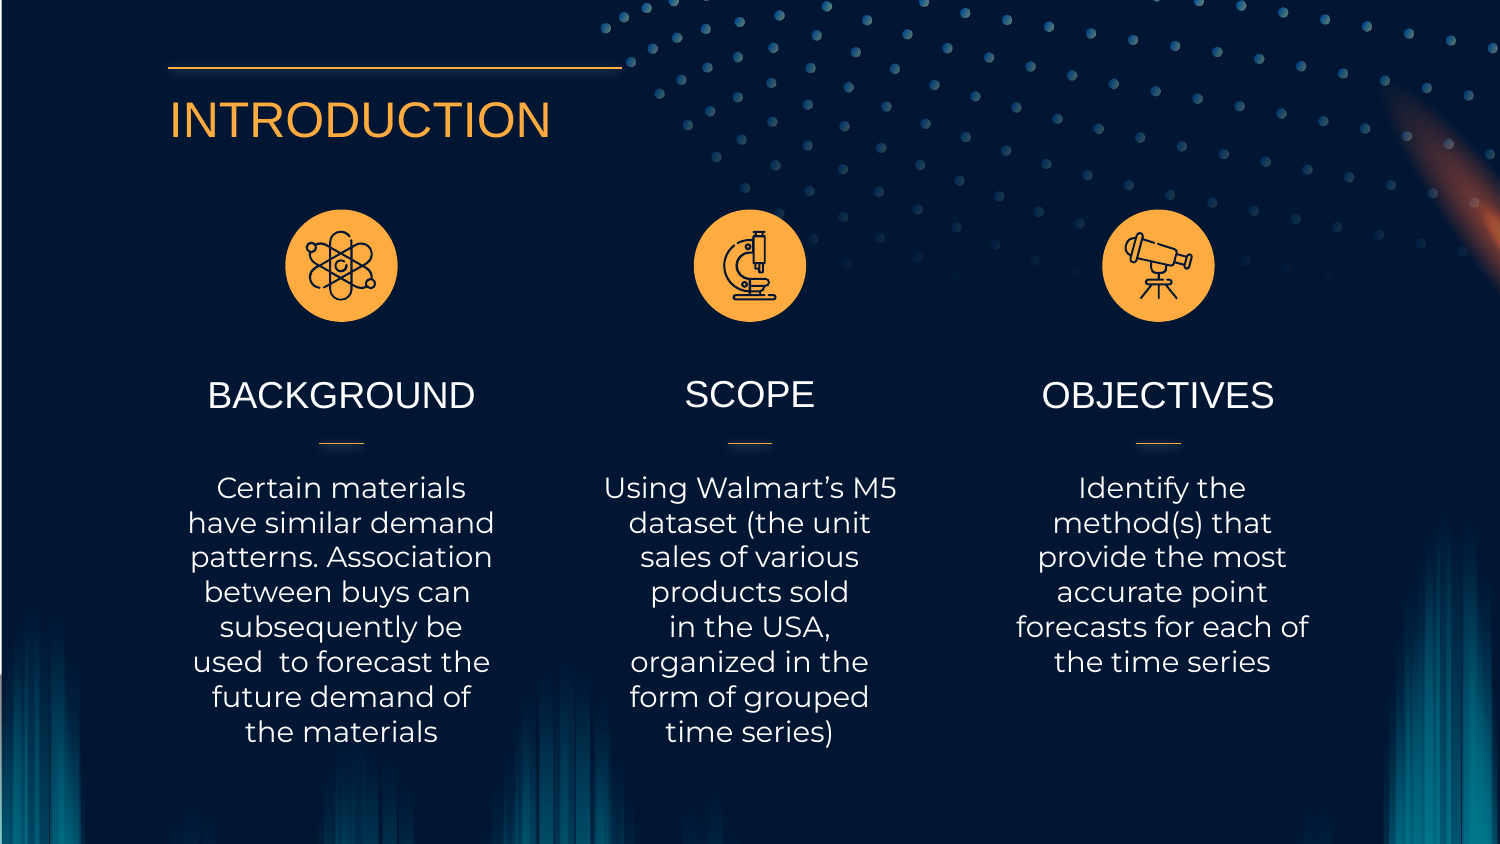

INTRODUCTION

SCOPE
BACKGROUND
OBJECTIVES
Certain materials have similar demand patterns. Association between buys can  subsequently be used  to forecast the future demand of the materials
Using Walmart’s M5 dataset (the unit sales of various products sold
in the USA, organized in the form of grouped time series)
Identify the method(s) that provide the most accurate point forecasts for each of the time series